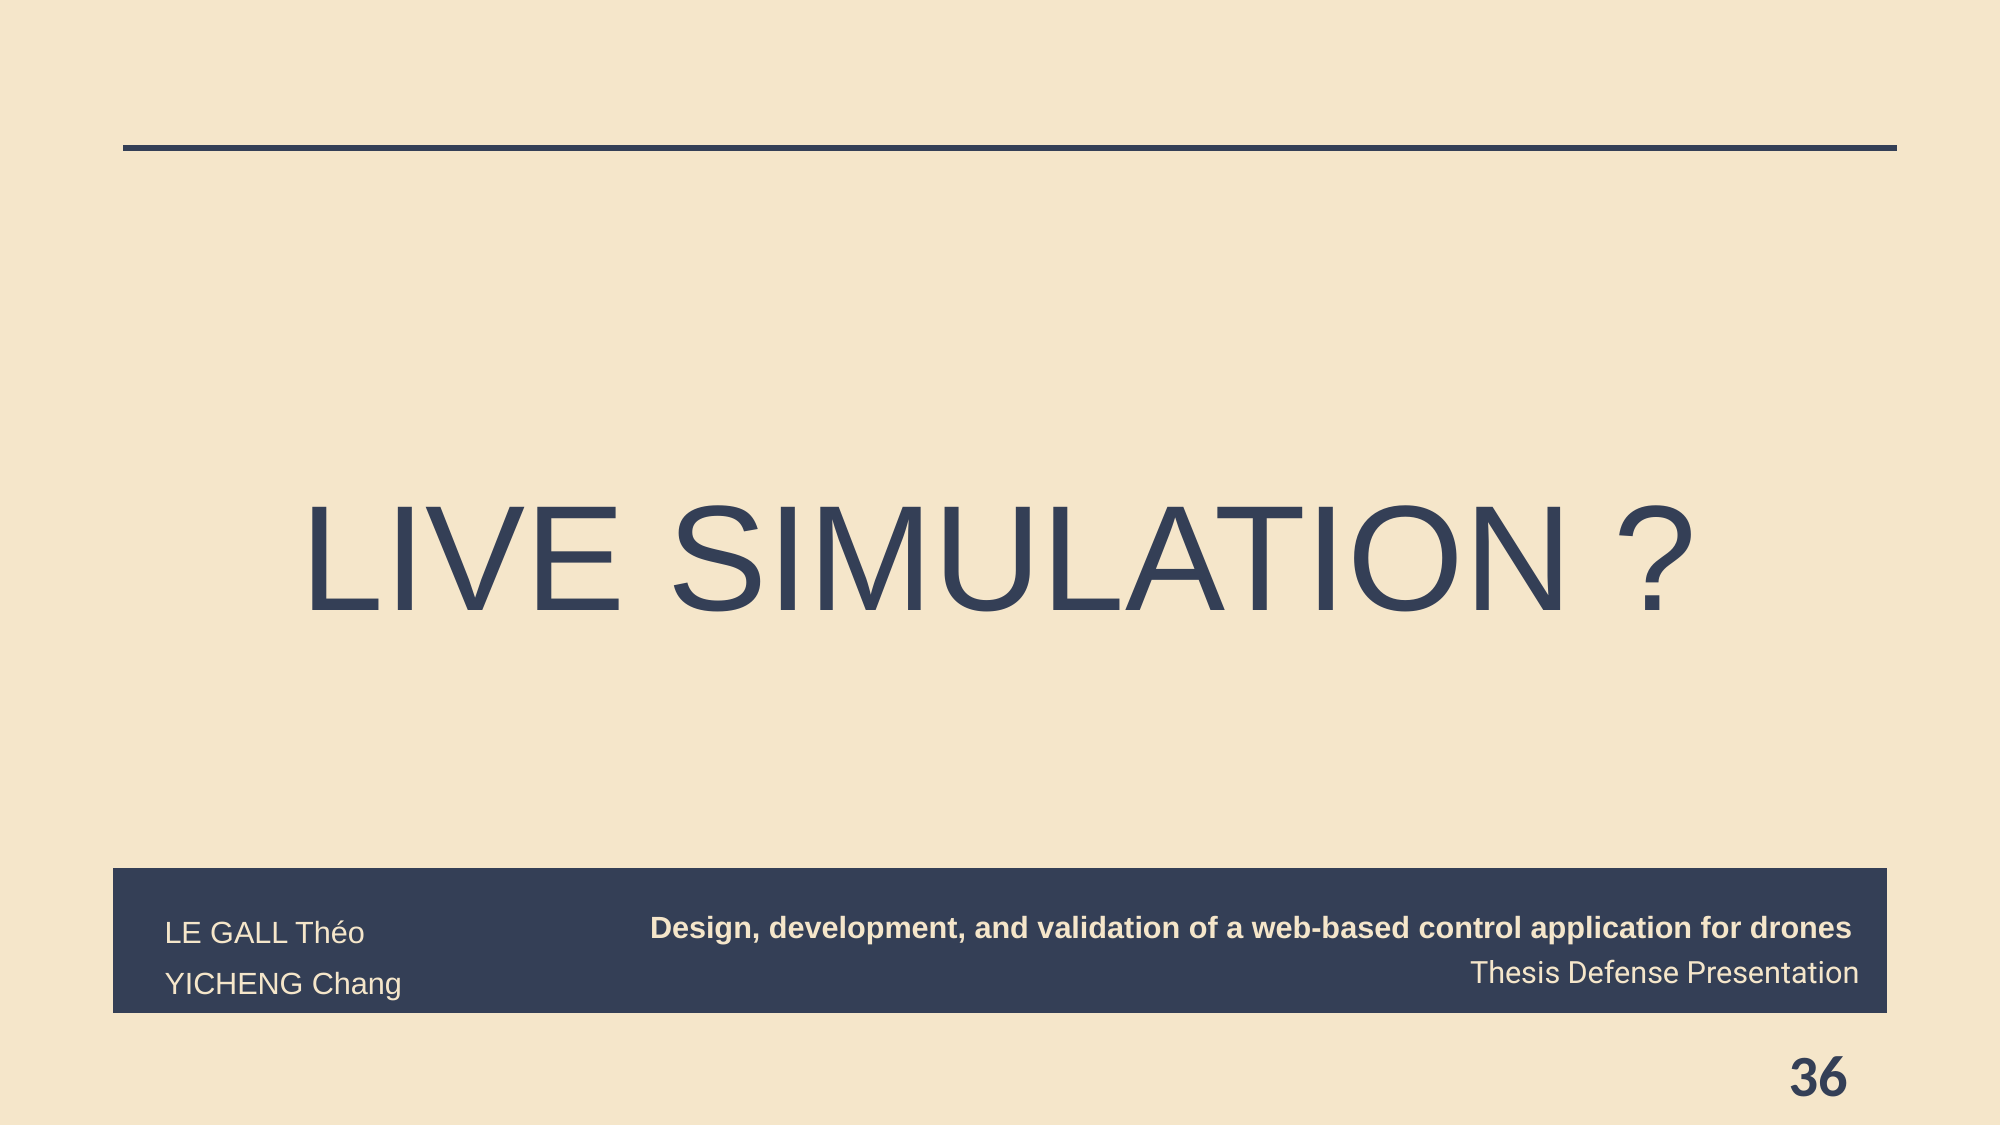

LIVE SIMULATION ?

Design, development, and validation of a web-based control application for drones
LE GALL Théo
YICHENG Chang
Thesis Defense Presentation
36